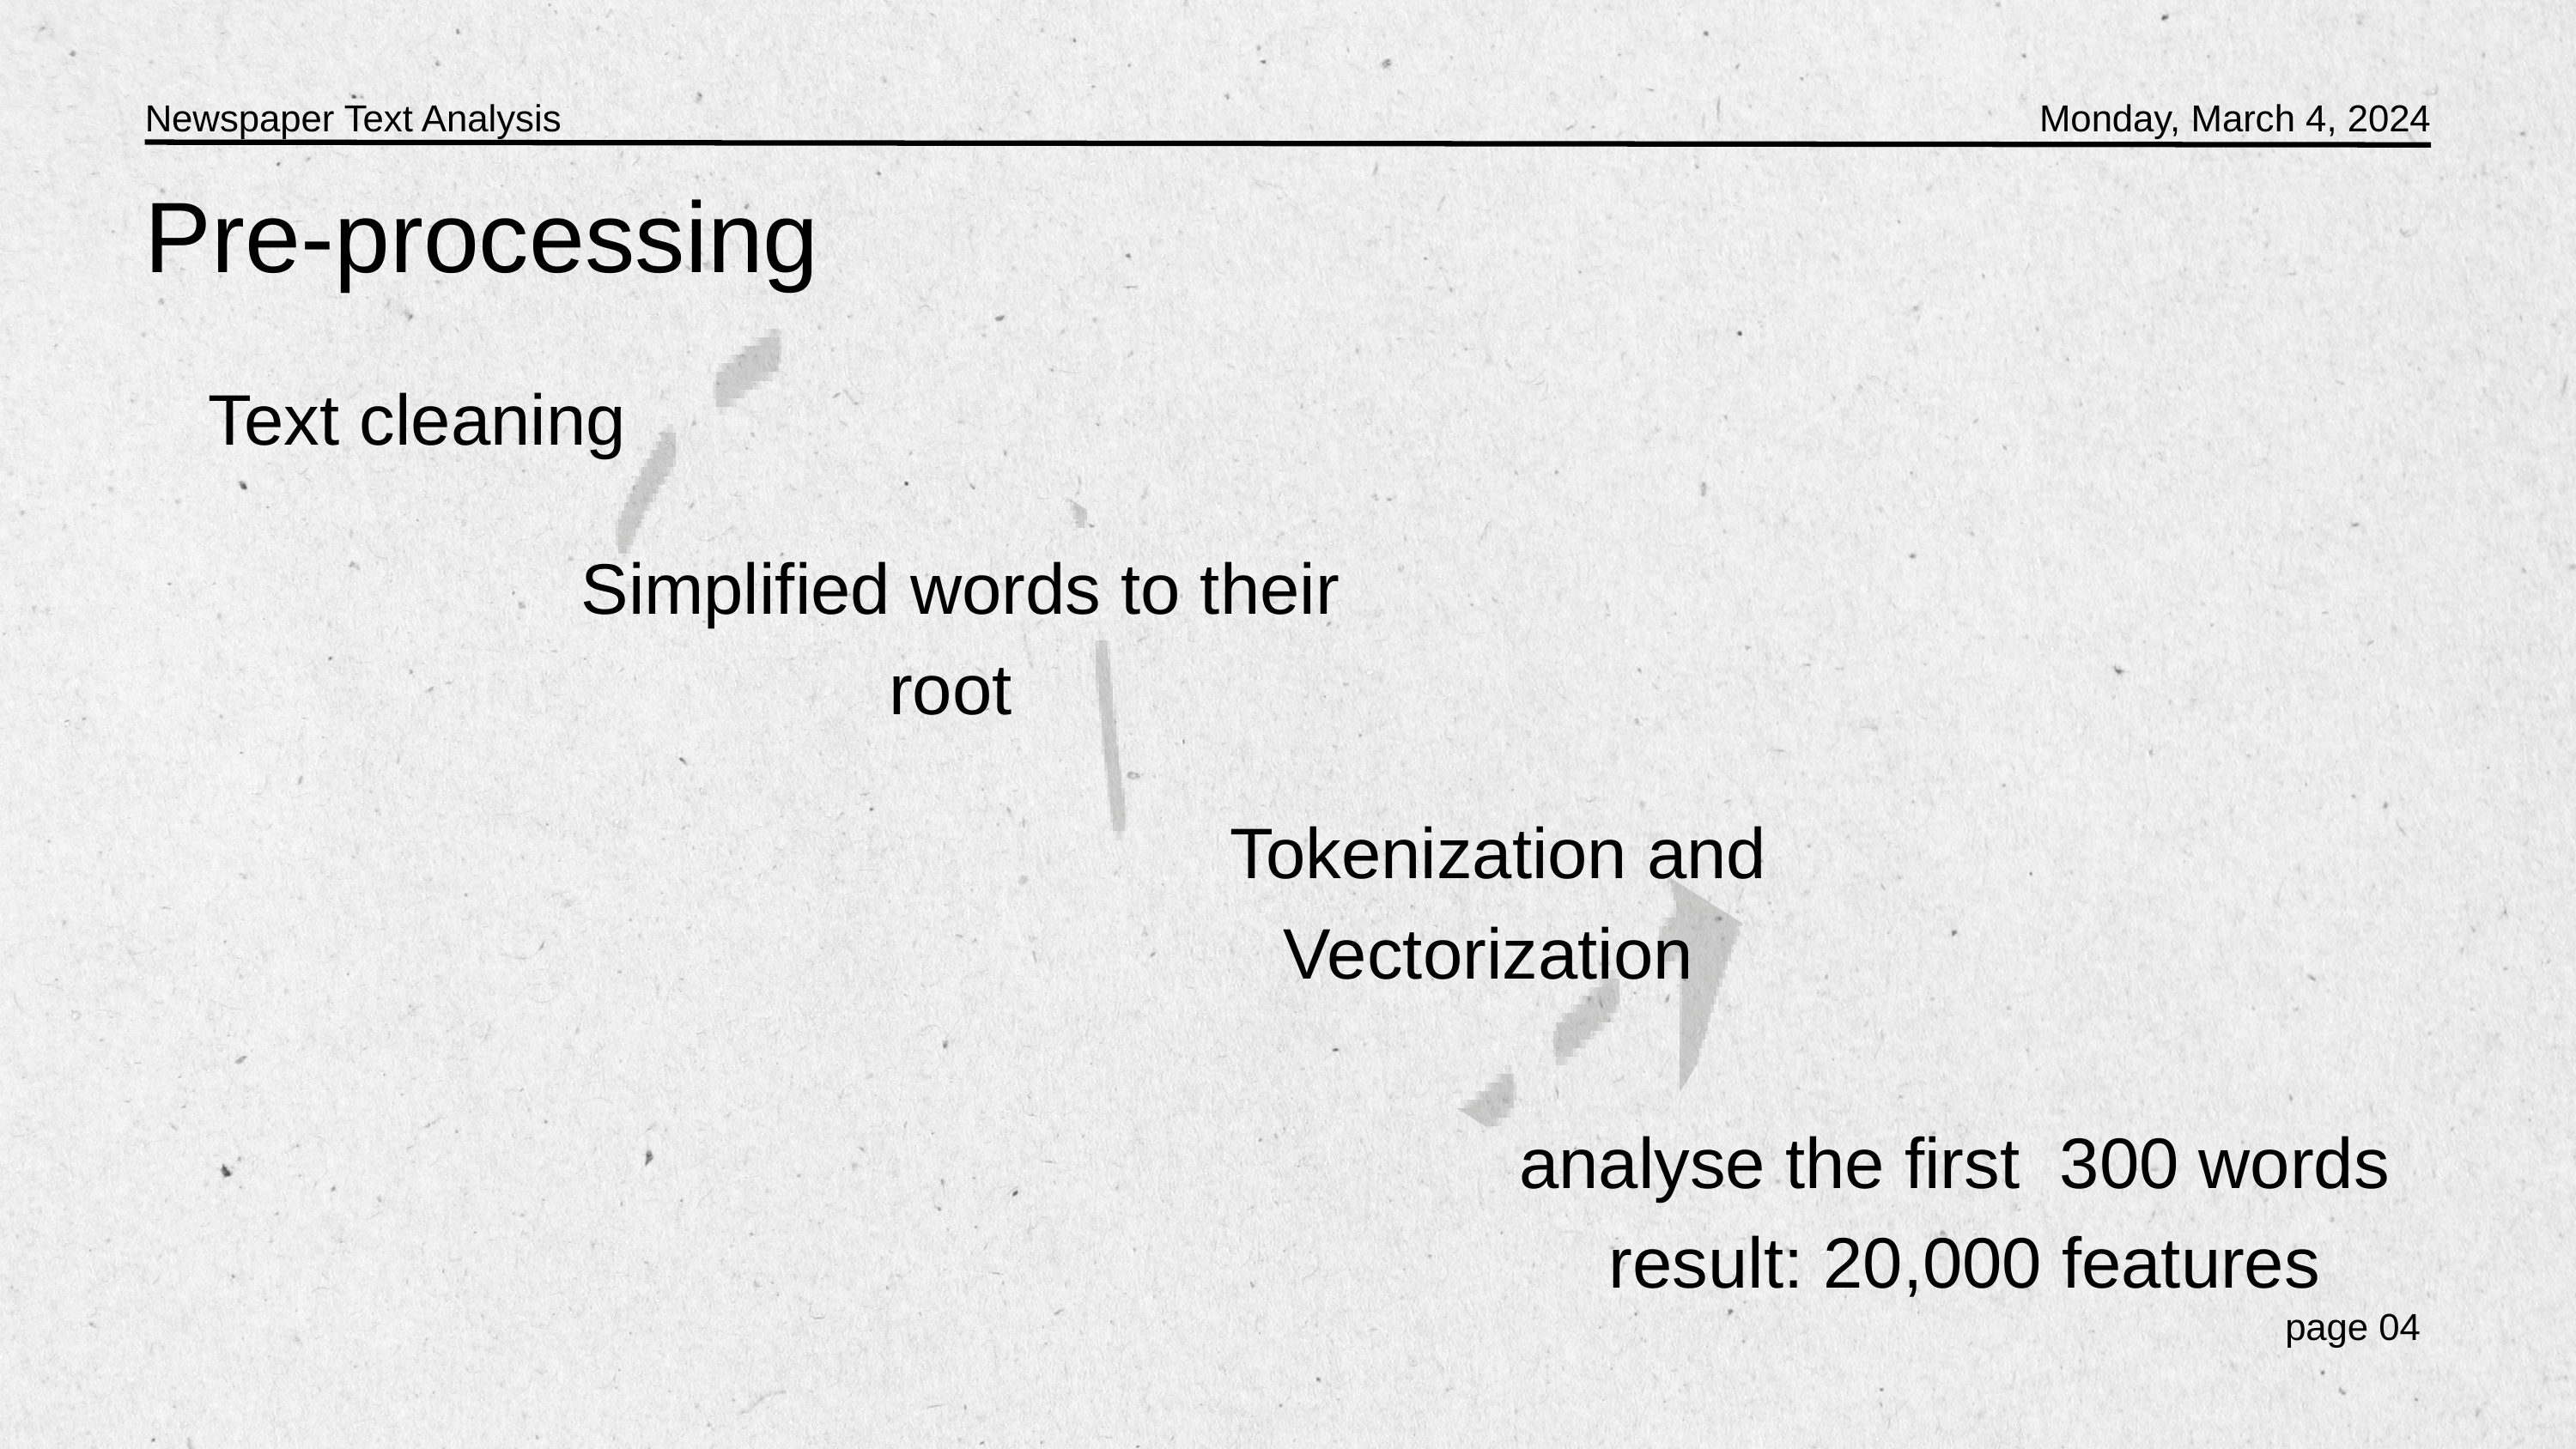

Newspaper Text Analysis
Monday, March 4, 2024

Pre-processing
Text cleaning
Simplified words to their root

Tokenization and Vectorization
analyse the first  300 words  result: 20,000 features
page 04